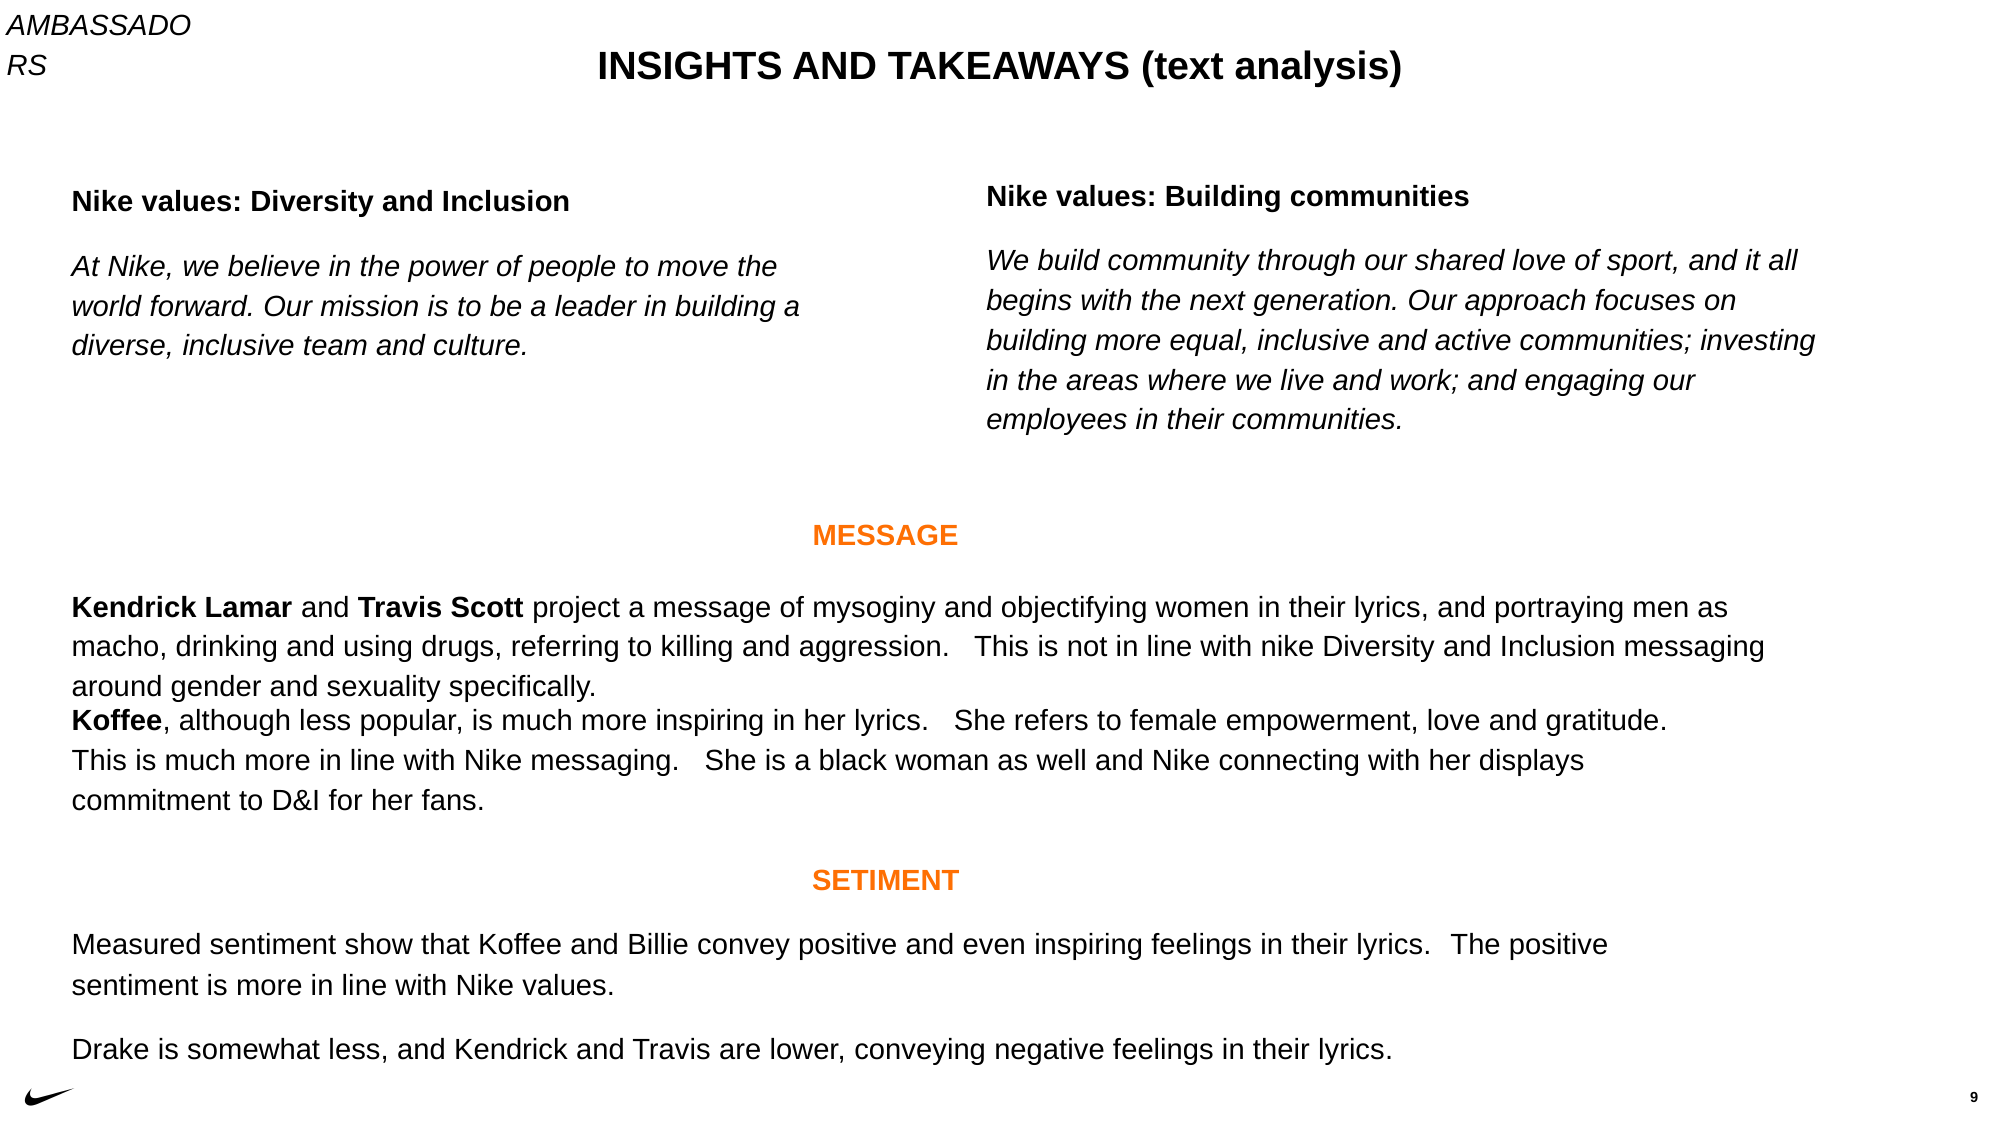

AMBASSADORS

INSIGHTS AND TAKEAWAYS (text analysis)
Nike values: Building communities
We build community through our shared love of sport, and it all begins with the next generation. Our approach focuses on building more equal, inclusive and active communities; investing in the areas where we live and work; and engaging our employees in their communities.
Nike values: Diversity and Inclusion
At Nike, we believe in the power of people to move the world forward. Our mission is to be a leader in building a diverse, inclusive team and culture.
MESSAGE
Kendrick Lamar and Travis Scott project a message of mysoginy and objectifying women in their lyrics, and portraying men as macho, drinking and using drugs, referring to killing and aggression.   This is not in line with nike Diversity and Inclusion messaging around gender and sexuality specifically.

Koffee, although less popular, is much more inspiring in her lyrics.   She refers to female empowerment, love and gratitude.   This is much more in line with Nike messaging.   She is a black woman as well and Nike connecting with her displays commitment to D&I for her fans.
SETIMENT
Measured sentiment show that Koffee and Billie convey positive and even inspiring feelings in their lyrics.  The positive sentiment is more in line with Nike values.
Drake is somewhat less, and Kendrick and Travis are lower, conveying negative feelings in their lyrics.